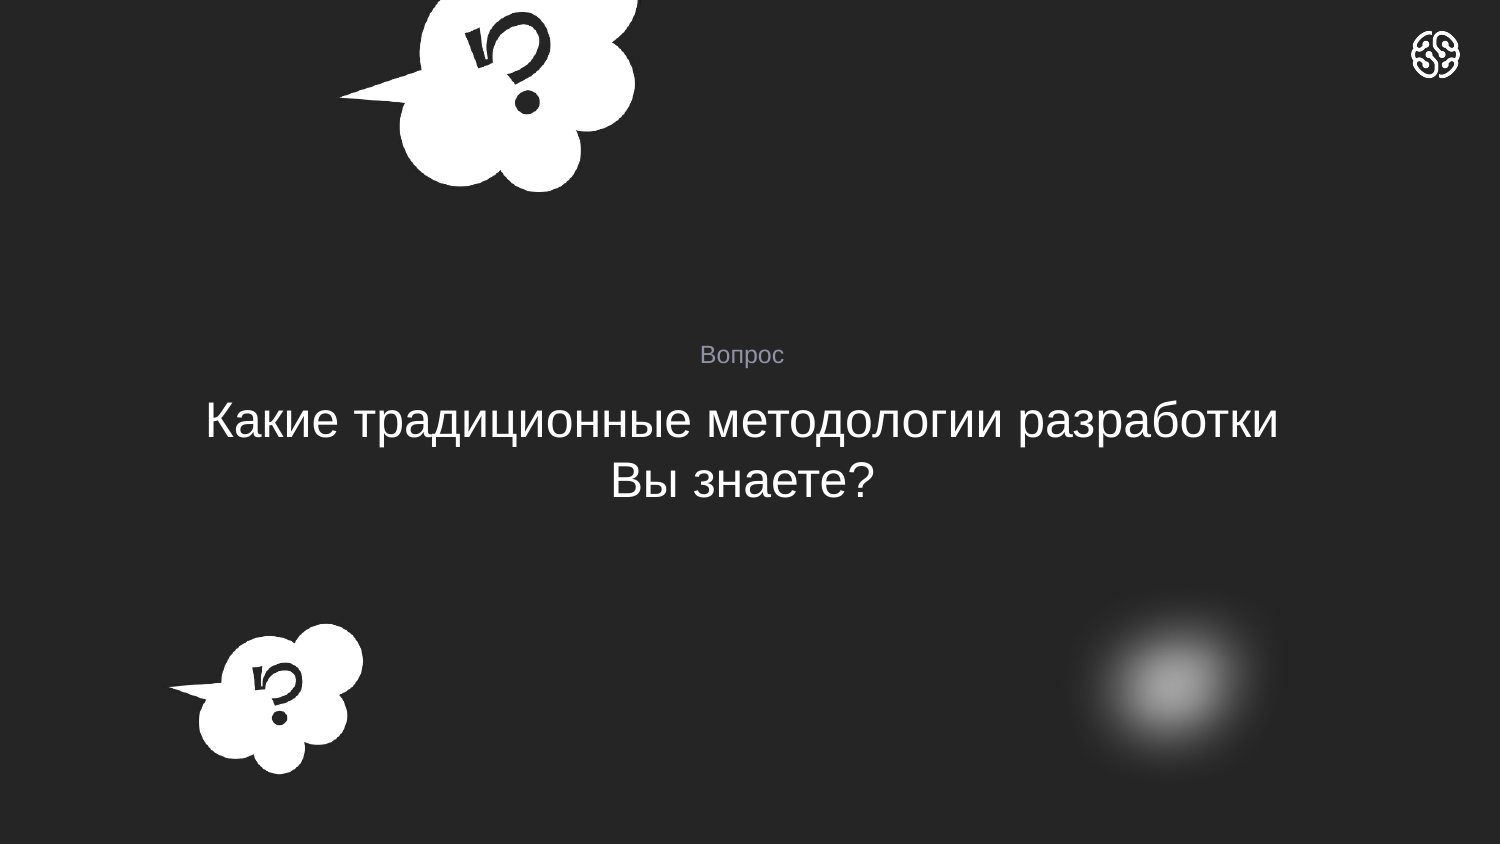

Вопрос
# Какие традиционные методологии разработки Вы знаете?